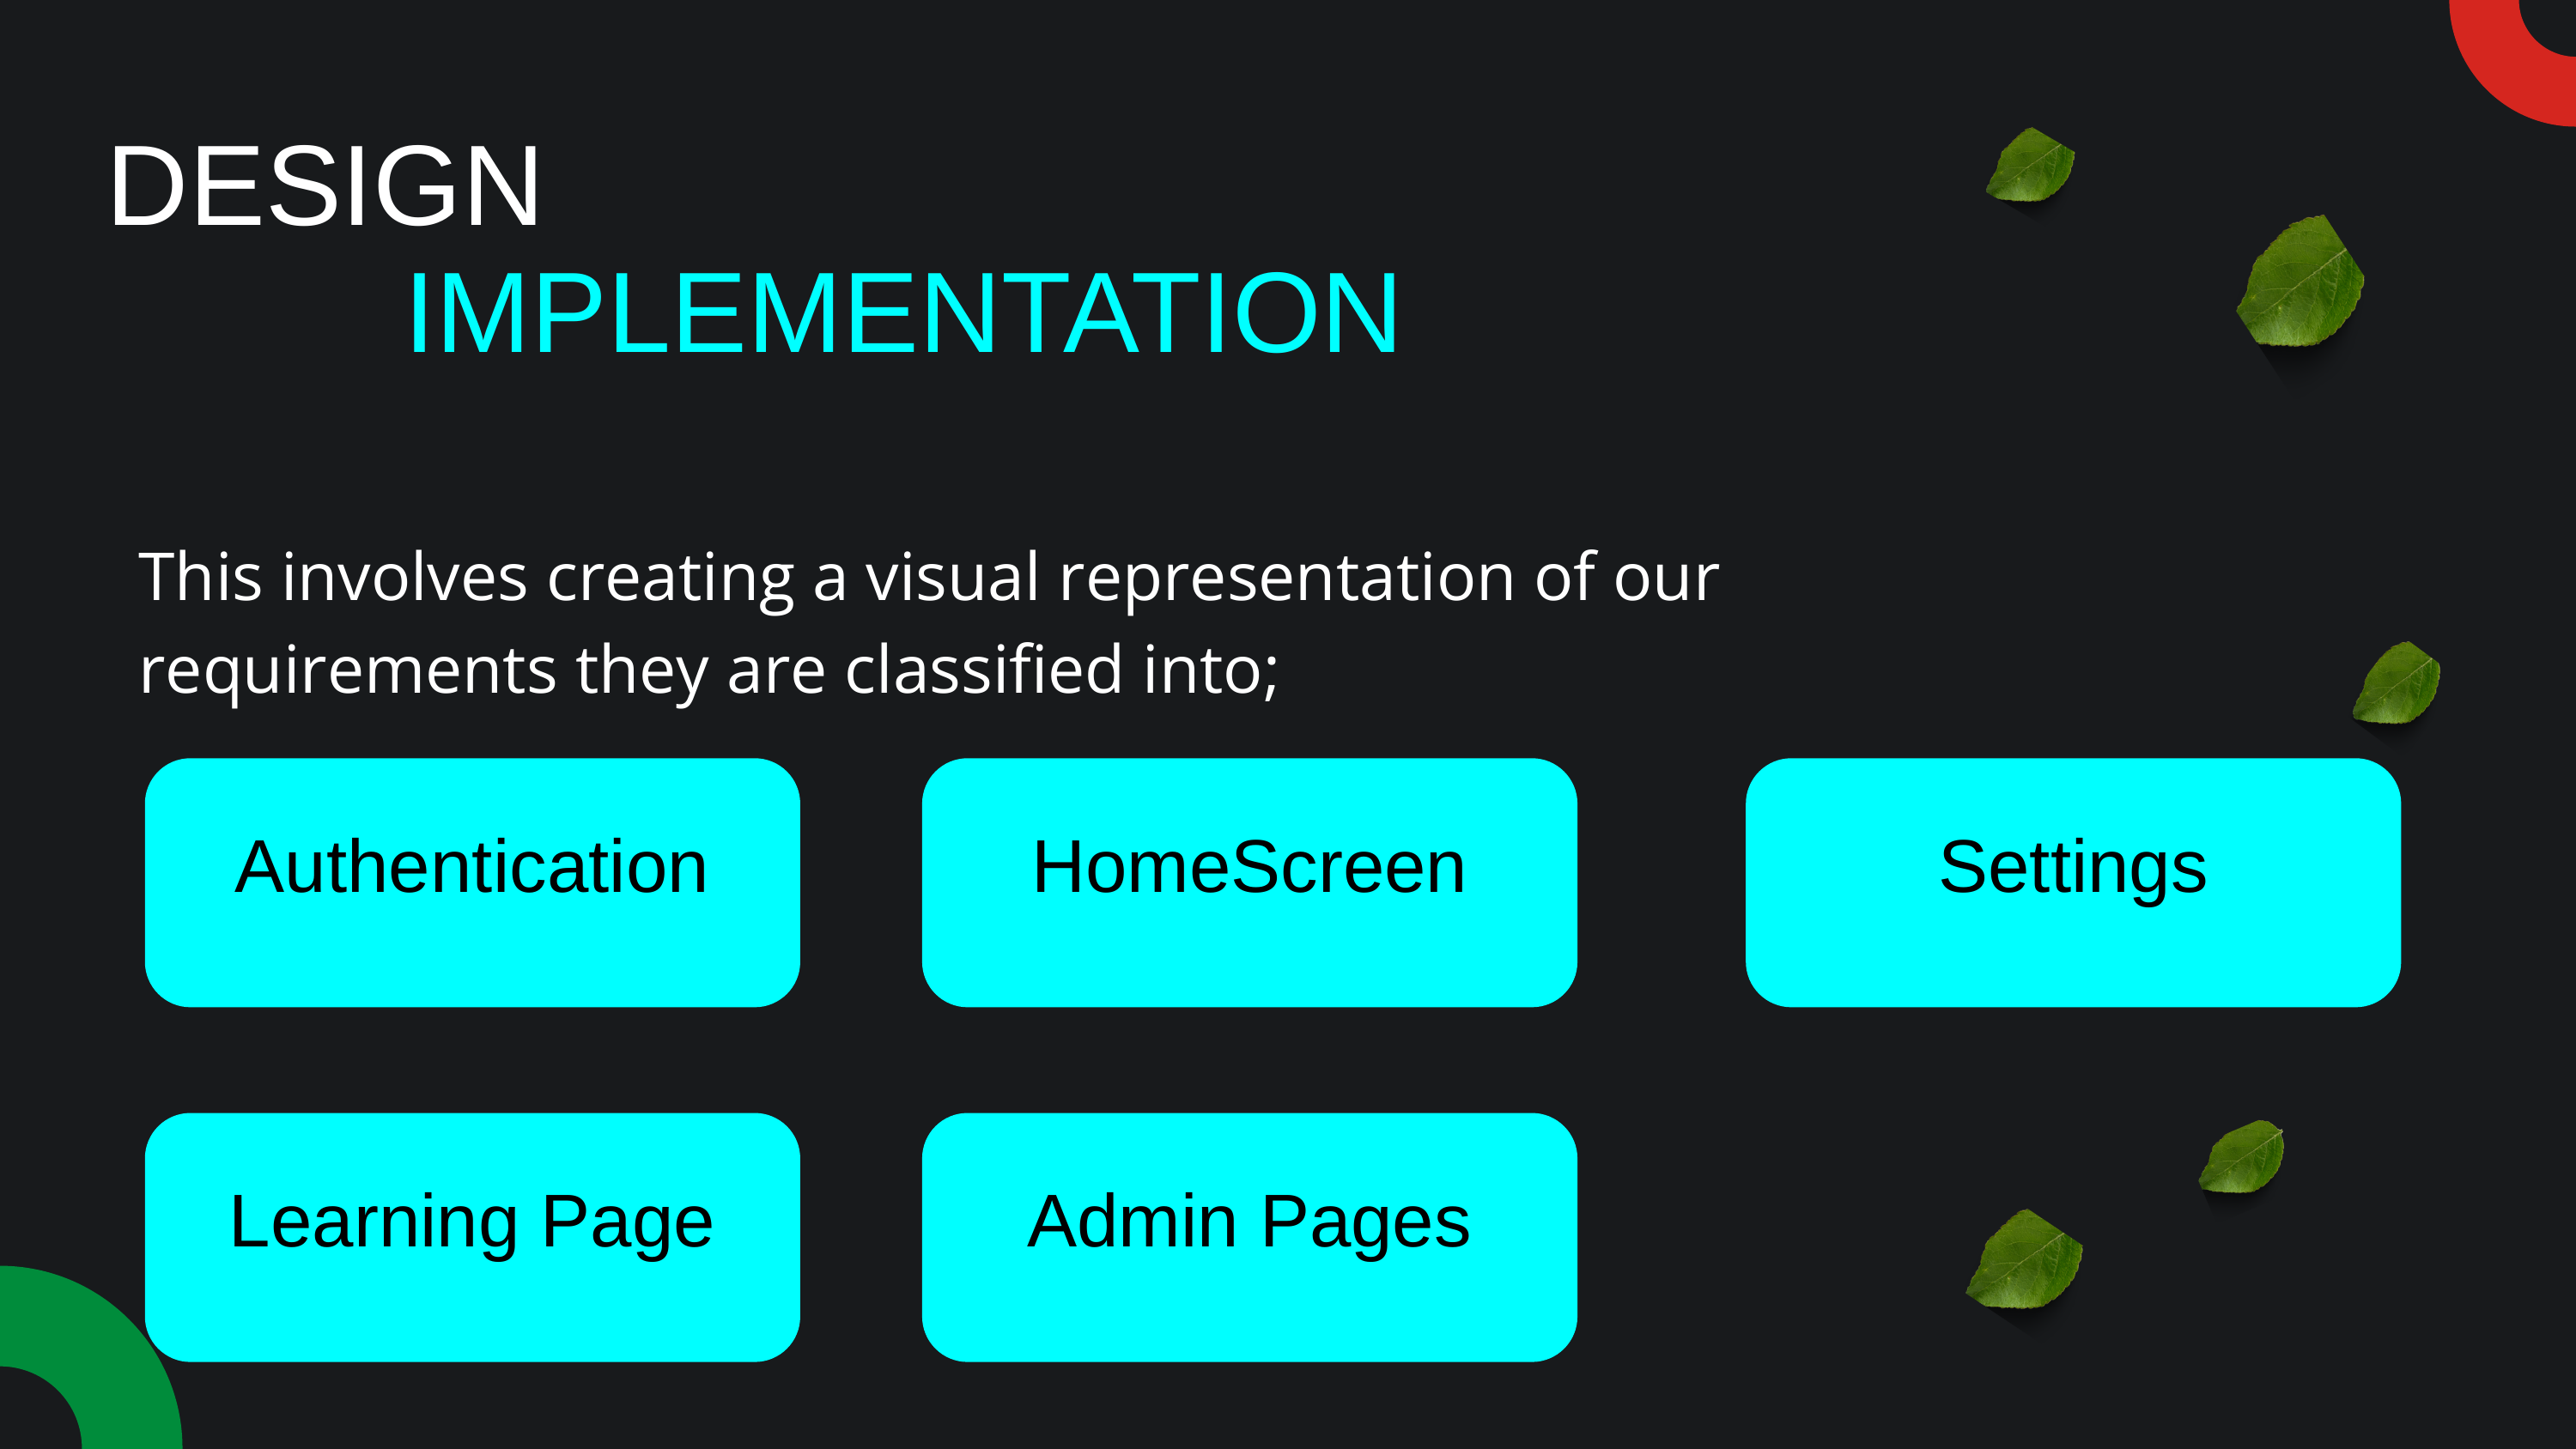

DESIGN

IMPLEMENTATION

This involves creating a visual representation of our requirements they are classified into;

Authentication

HomeScreen

Settings

Learning Page

Admin Pages